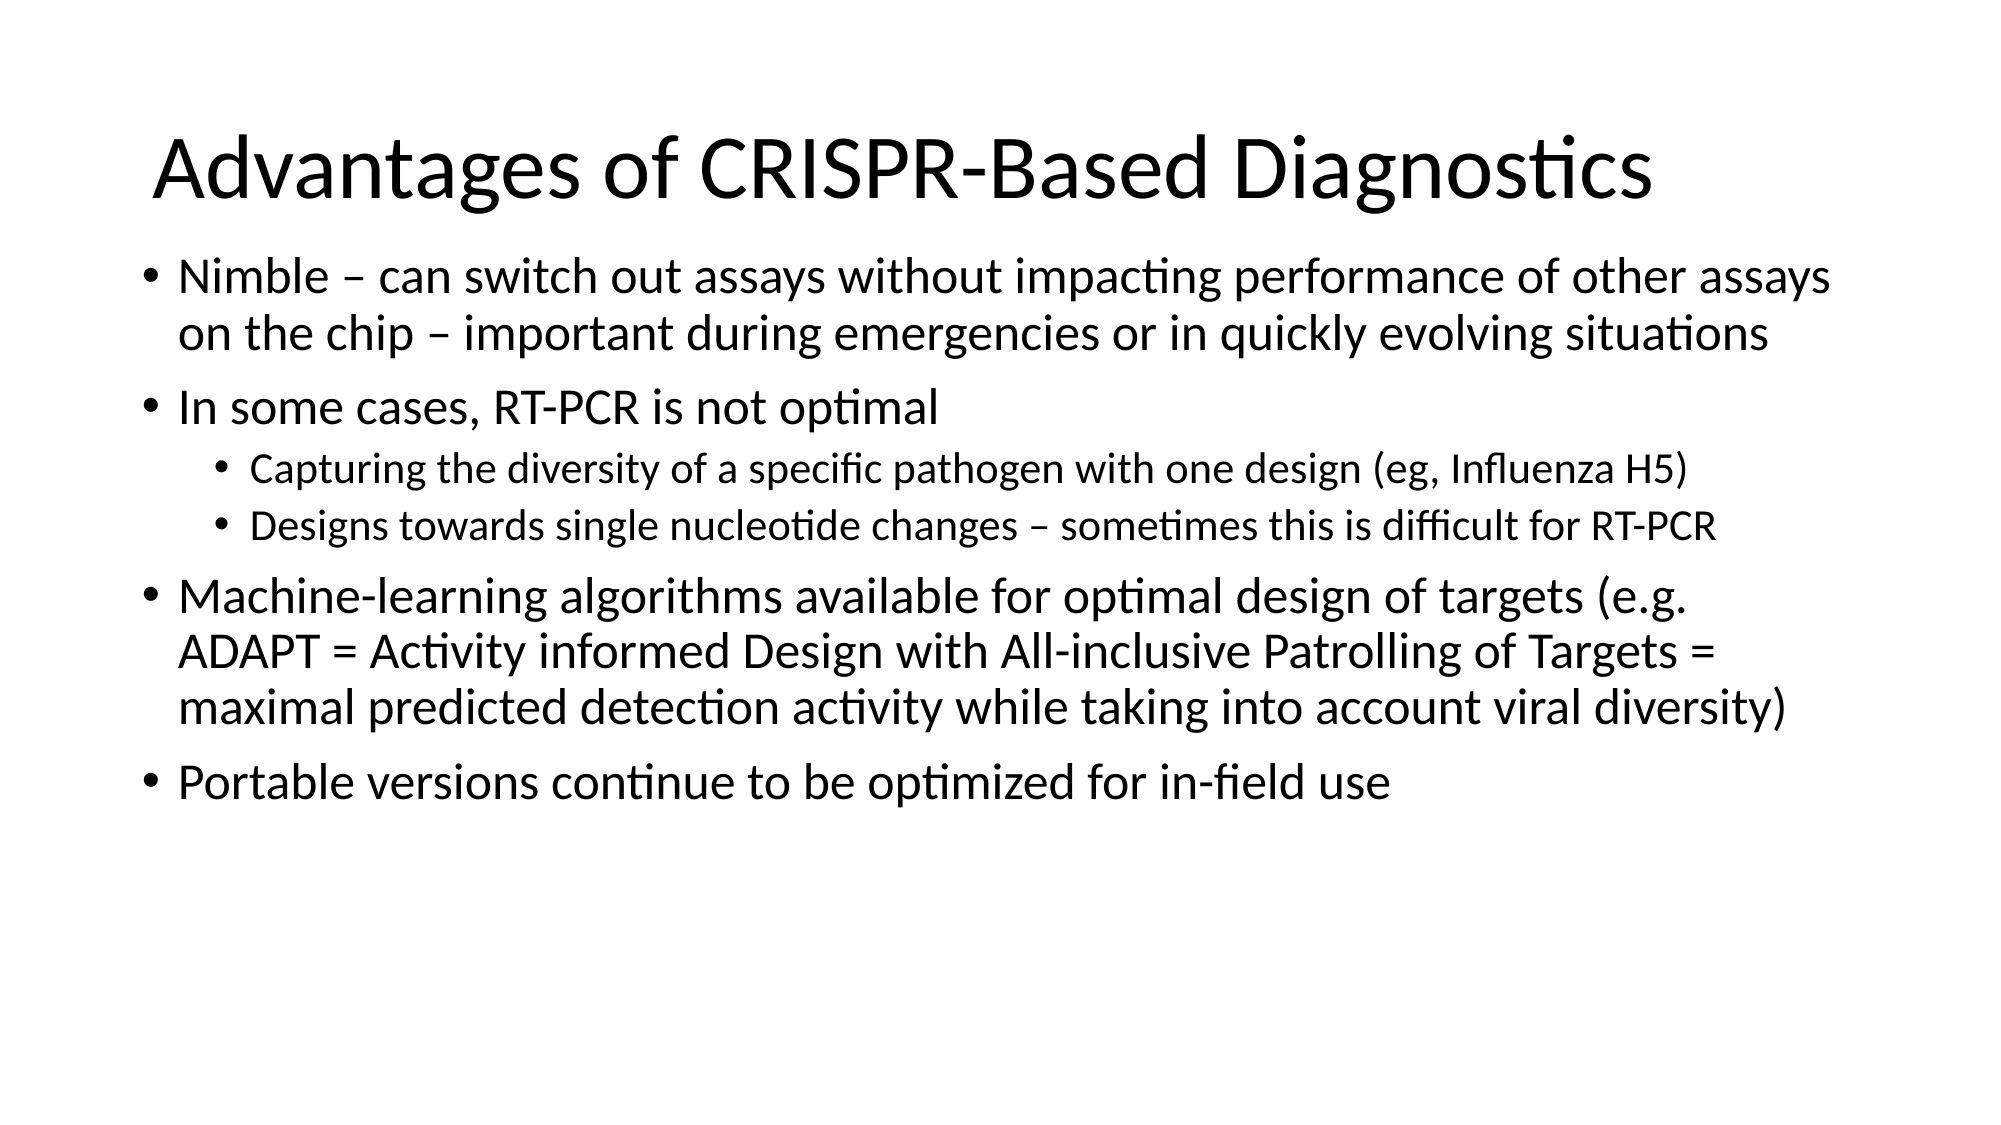

# Advantages of CRISPR-Based Diagnostics
Nimble – can switch out assays without impacting performance of other assays on the chip – important during emergencies or in quickly evolving situations
In some cases, RT-PCR is not optimal
Capturing the diversity of a specific pathogen with one design (eg, Influenza H5)
Designs towards single nucleotide changes – sometimes this is difficult for RT-PCR
Machine-learning algorithms available for optimal design of targets (e.g. ADAPT = Activity informed Design with All-inclusive Patrolling of Targets = maximal predicted detection activity while taking into account viral diversity)
Portable versions continue to be optimized for in-field use